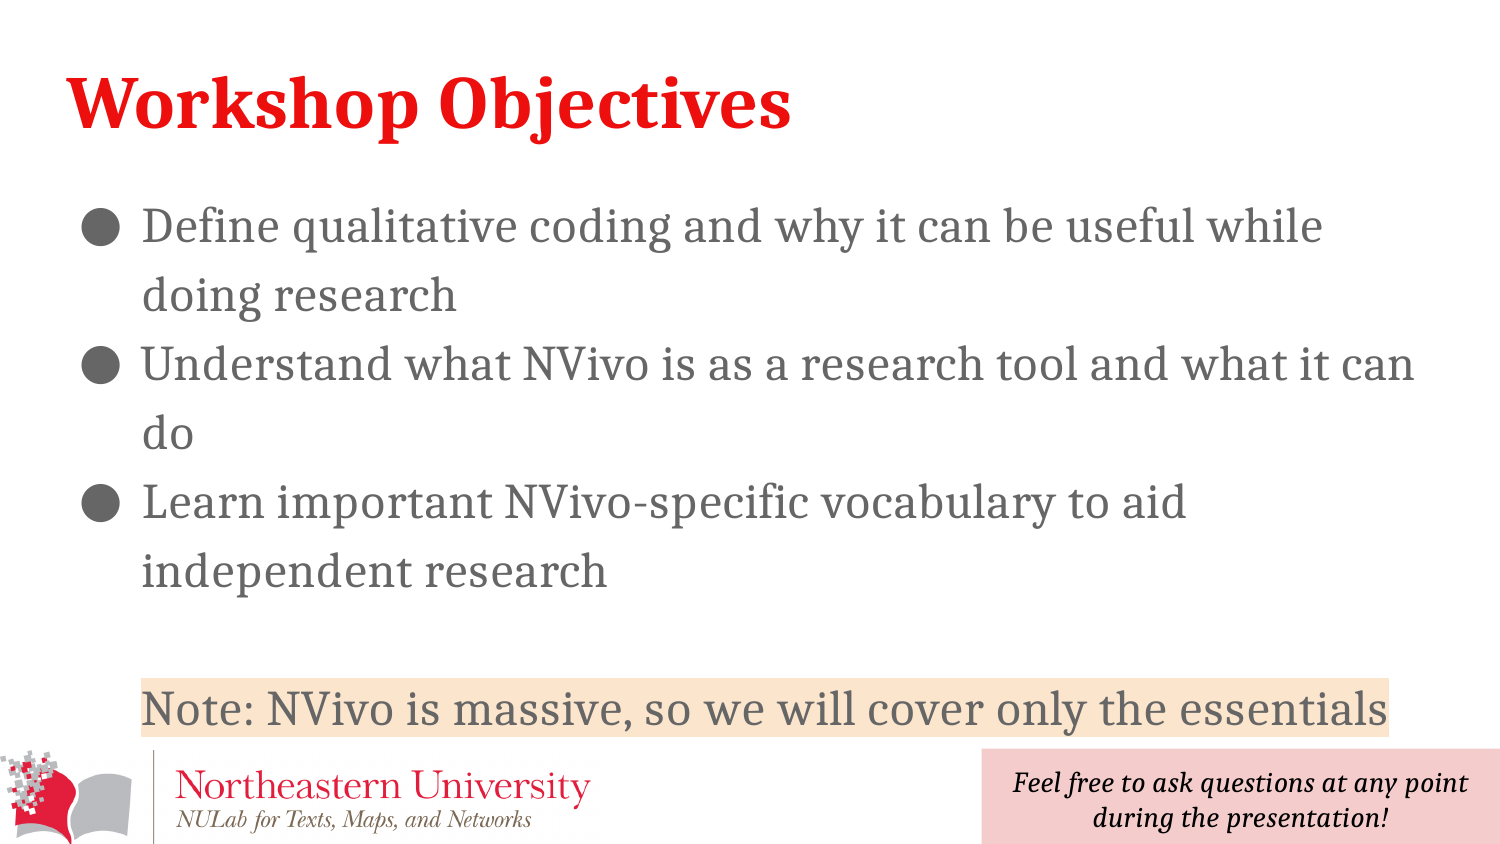

# Workshop Objectives
Define qualitative coding and why it can be useful while doing research
Understand what NVivo is as a research tool and what it can do
Learn important NVivo-specific vocabulary to aid independent research

Note: NVivo is massive, so we will cover only the essentials